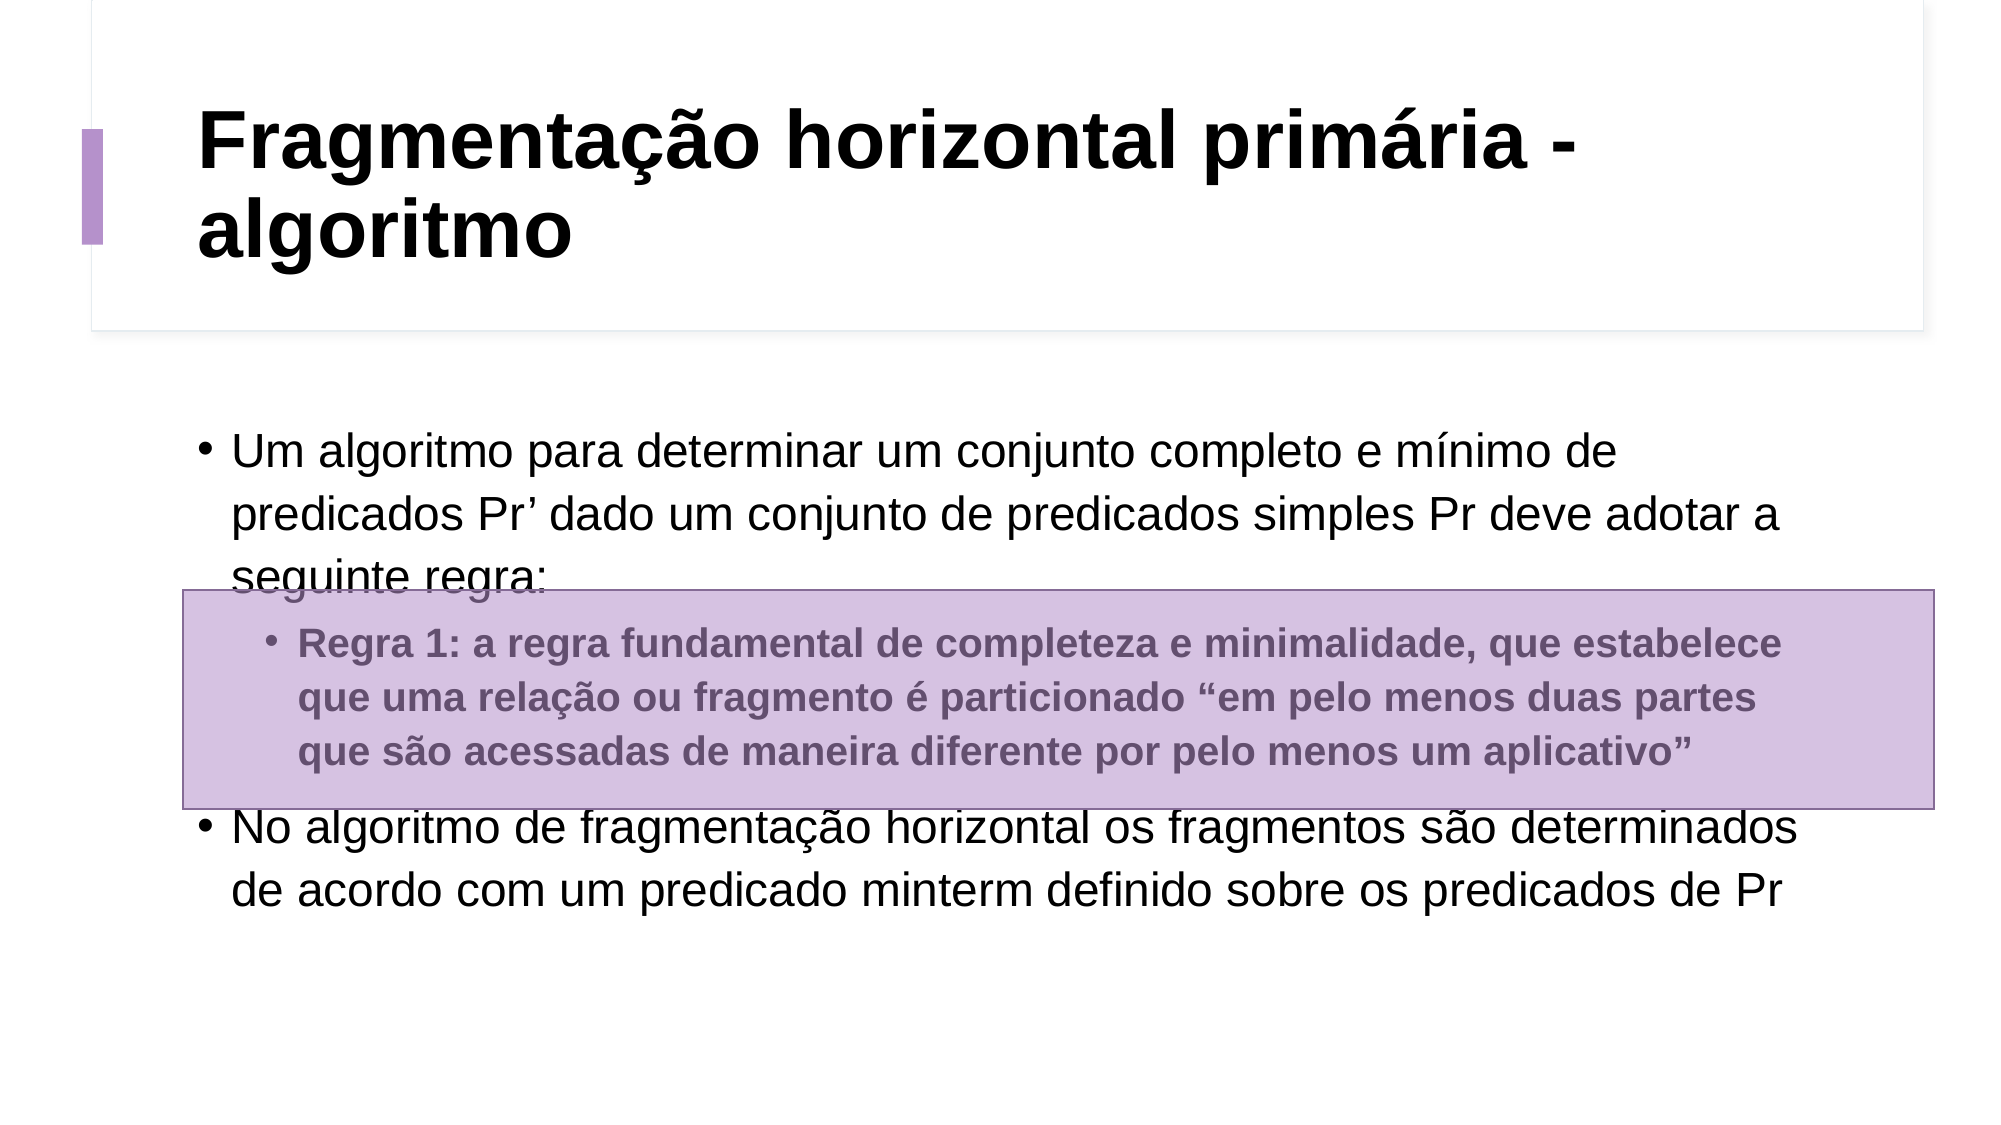

# Fragmentação horizontal primária - algoritmo
Um algoritmo para determinar um conjunto completo e mínimo de predicados Pr’ dado um conjunto de predicados simples Pr deve adotar a seguinte regra:
Regra 1: a regra fundamental de completeza e minimalidade, que estabelece que uma relação ou fragmento é particionado “em pelo menos duas partes que são acessadas de maneira diferente por pelo menos um aplicativo”
No algoritmo de fragmentação horizontal os fragmentos são determinados de acordo com um predicado minterm definido sobre os predicados de Pr